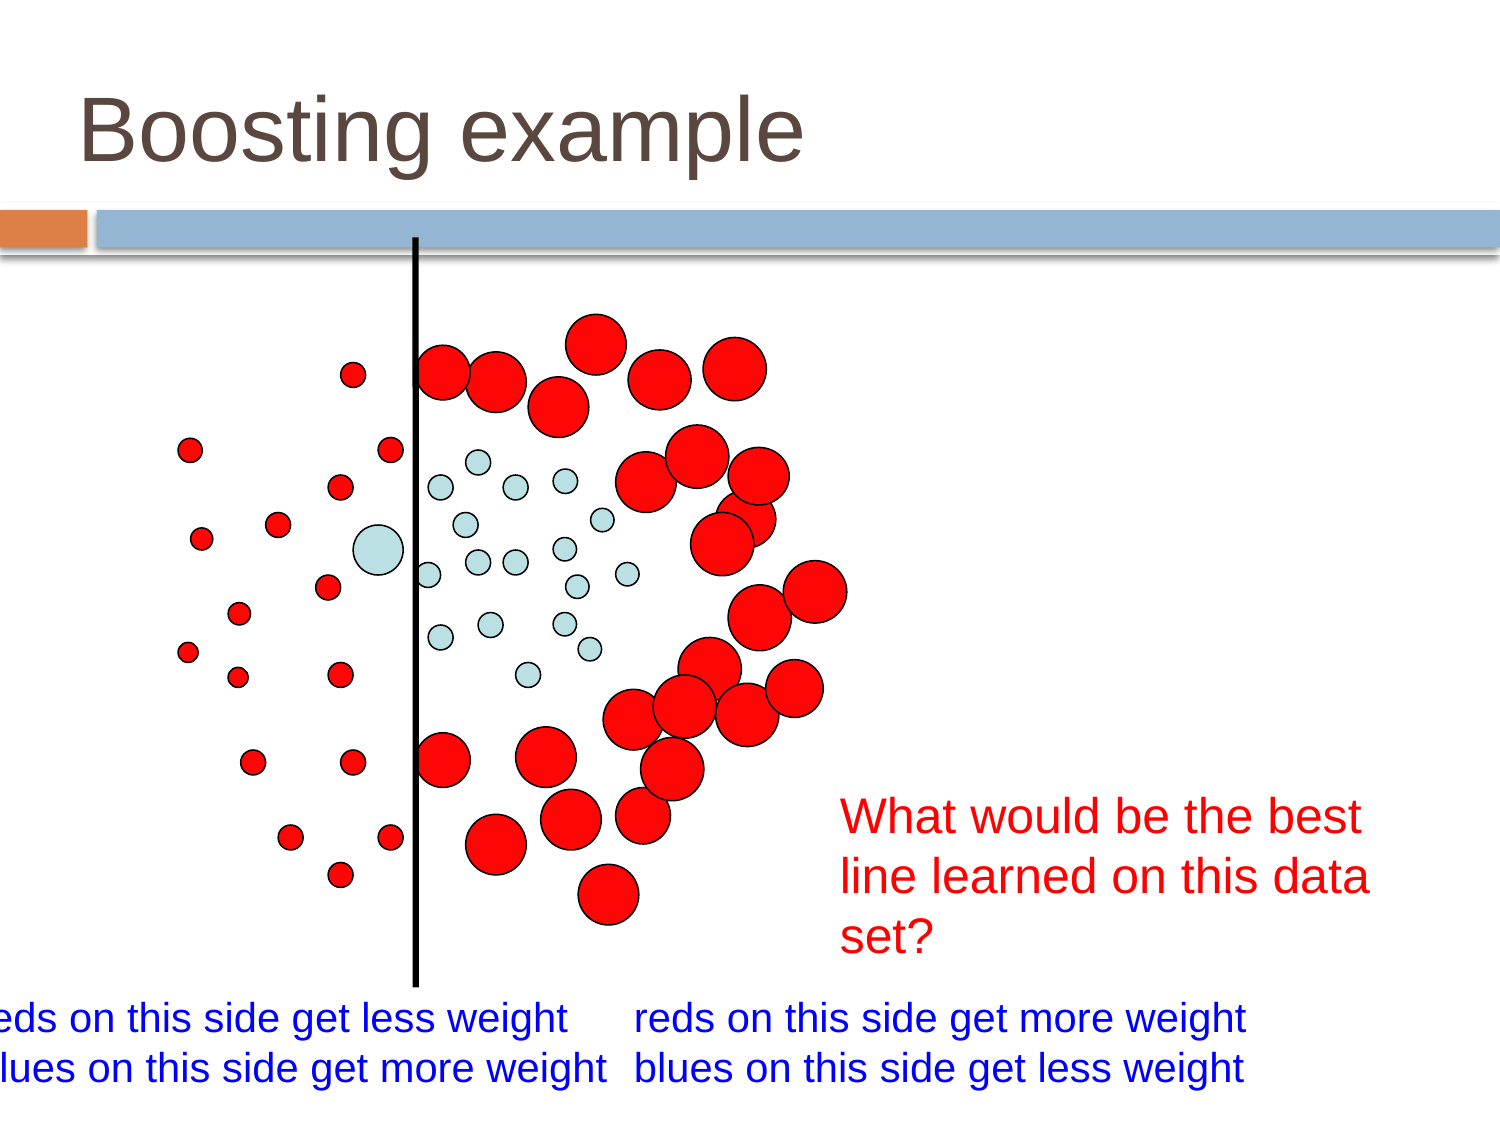

# Boosting example

What would be the best line learned on this data set?

reds on this side get less weight
blues on this side get more weight
reds on this side get more weight
blues on this side get less weight